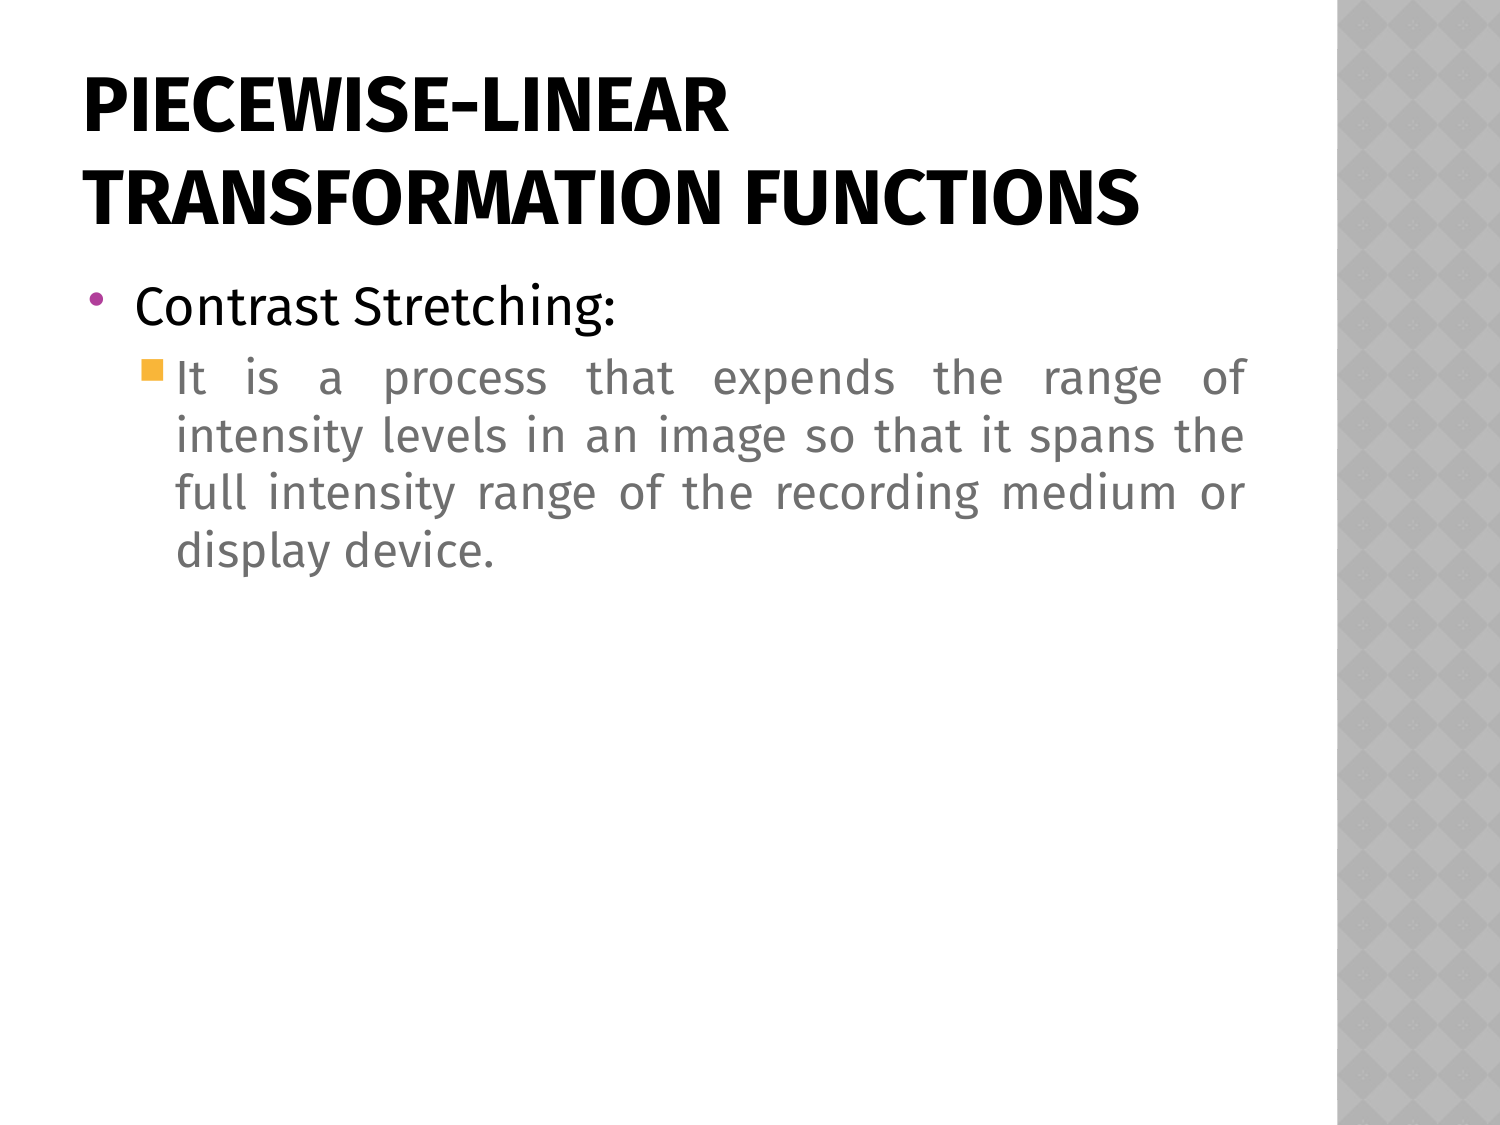

# Piecewise-Linear Transformation functions
Contrast Stretching:
It is a process that expends the range of intensity levels in an image so that it spans the full intensity range of the recording medium or display device.